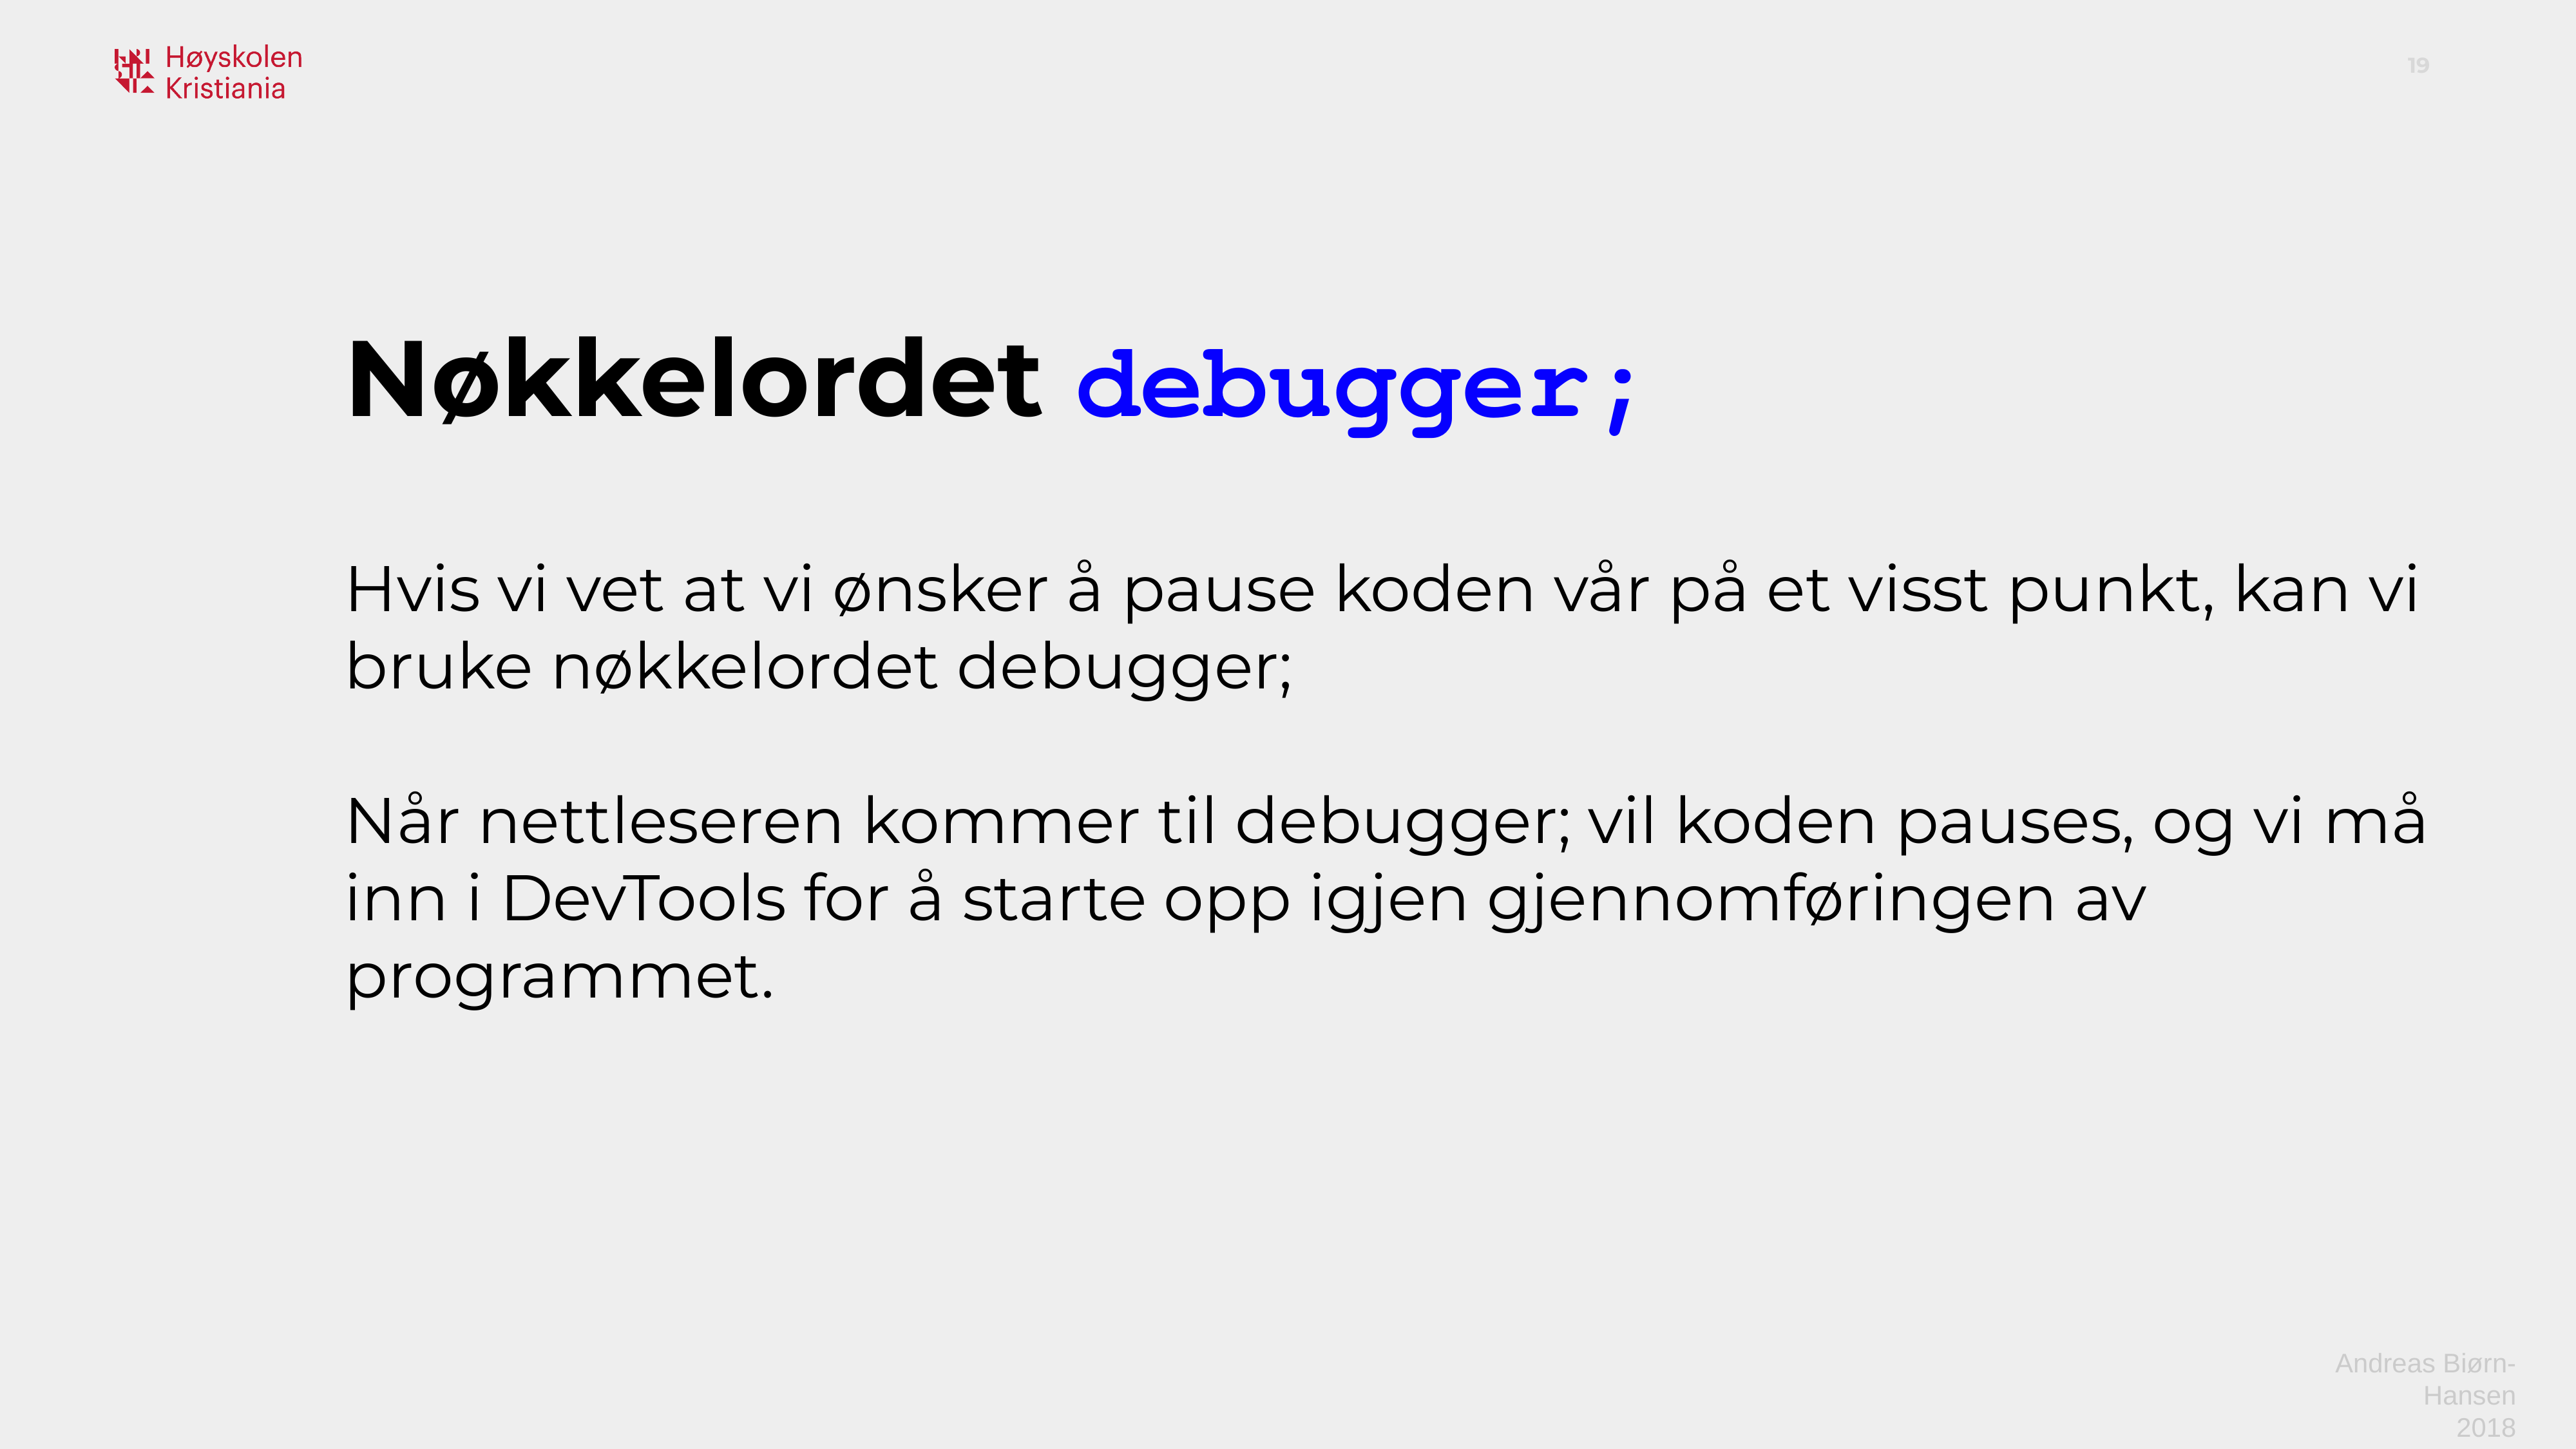

Nøkkelordet debugger;
Hvis vi vet at vi ønsker å pause koden vår på et visst punkt, kan vi bruke nøkkelordet debugger;

Når nettleseren kommer til debugger; vil koden pauses, og vi må inn i DevTools for å starte opp igjen gjennomføringen av programmet.